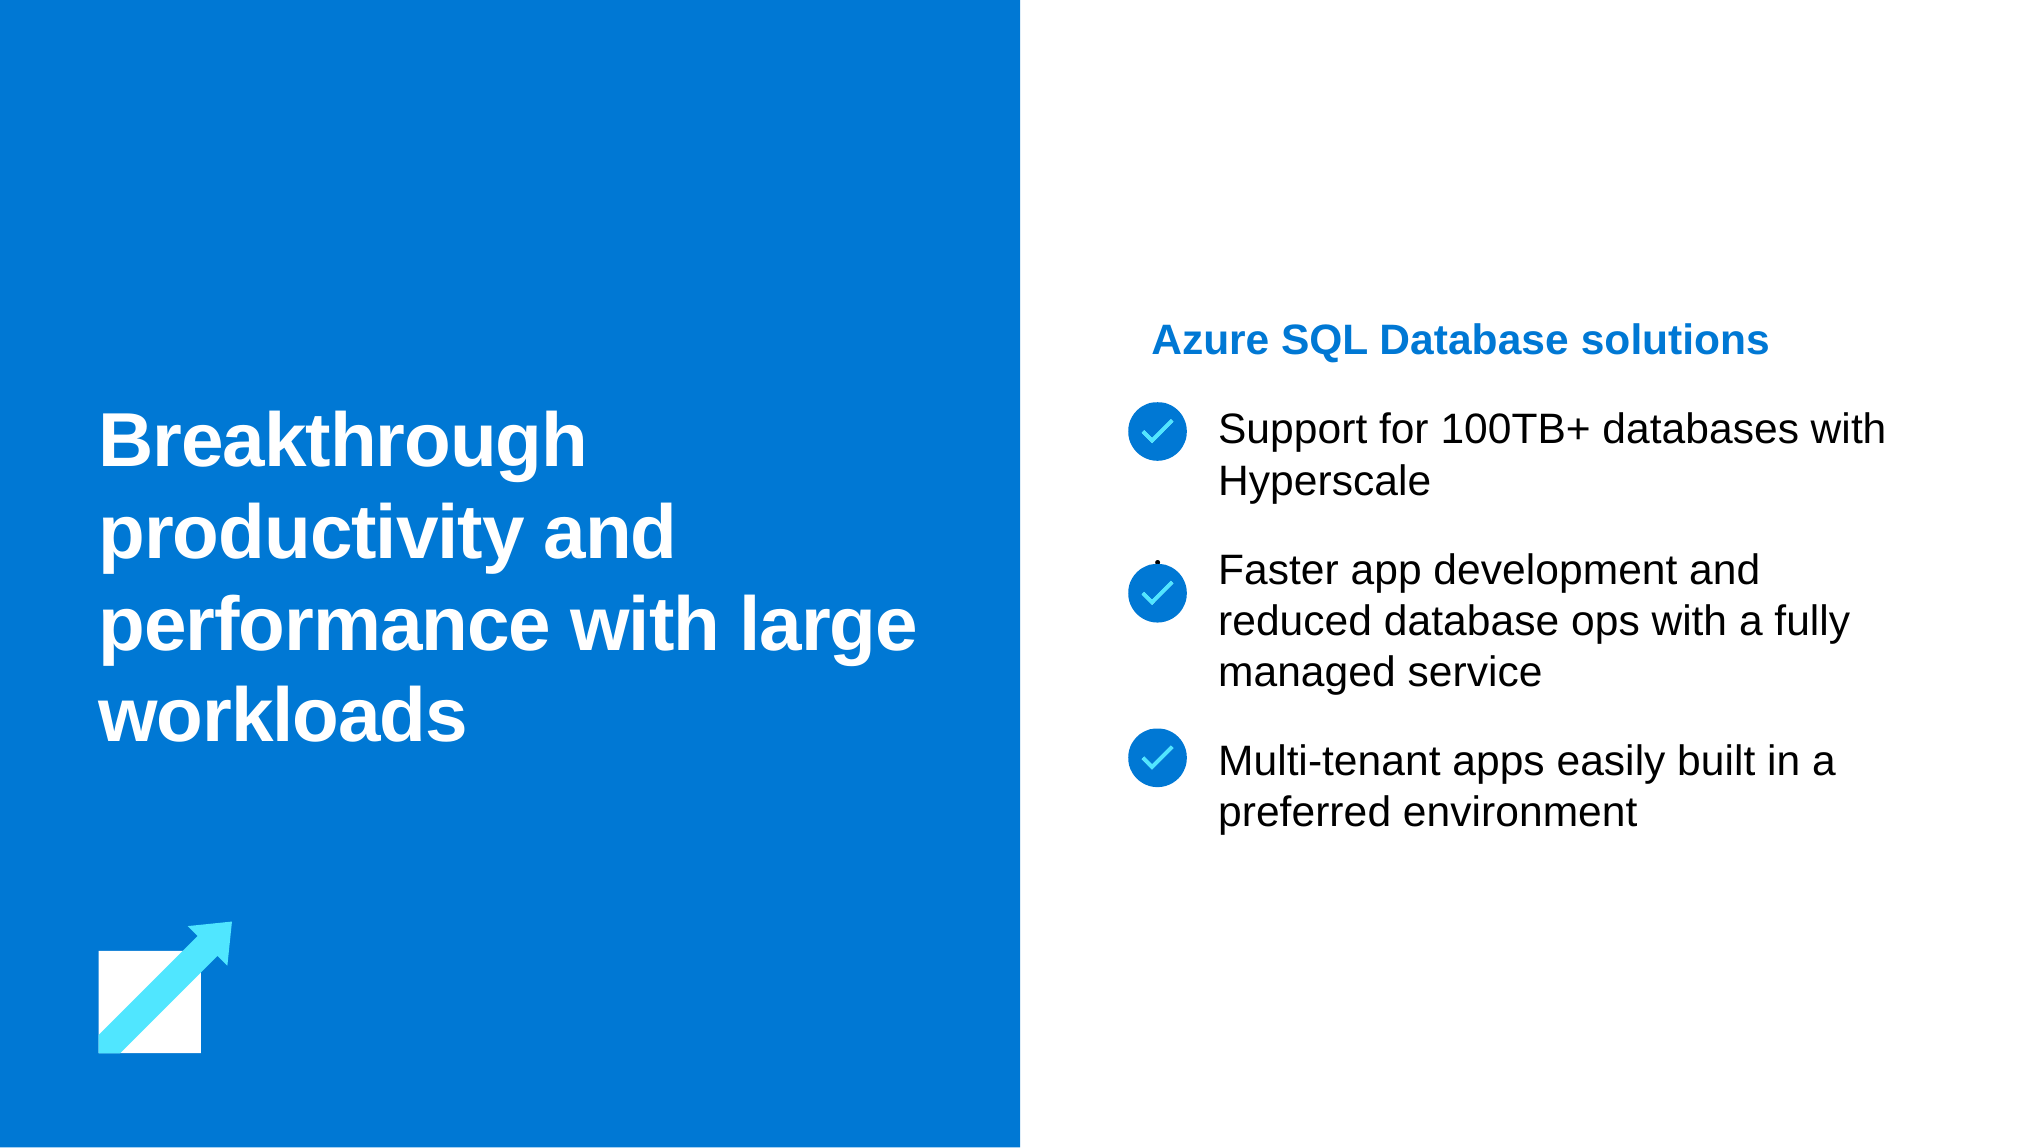

Azure SQL Database solutions
Support for 100TB+ databases with Hyperscale
Faster app development and reduced database ops with a fully managed service
Multi-tenant apps easily built in a preferred environment
# Breakthrough productivity and performance with large workloads